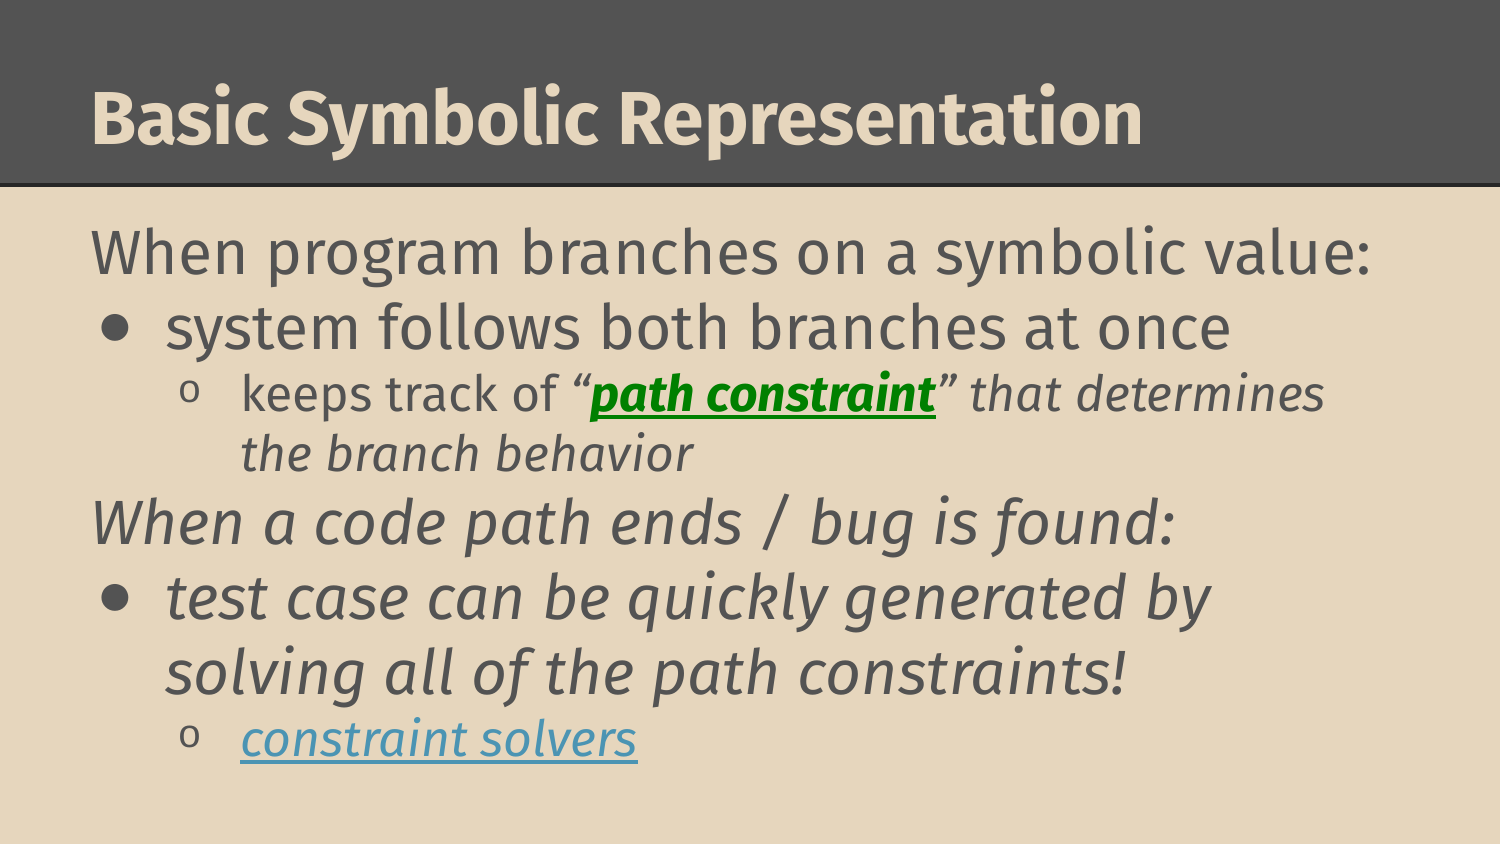

# Basic Symbolic Representation
When program branches on a symbolic value:
system follows both branches at once
keeps track of “path constraint” that determines the branch behavior
When a code path ends / bug is found:
test case can be quickly generated by solving all of the path constraints!
constraint solvers